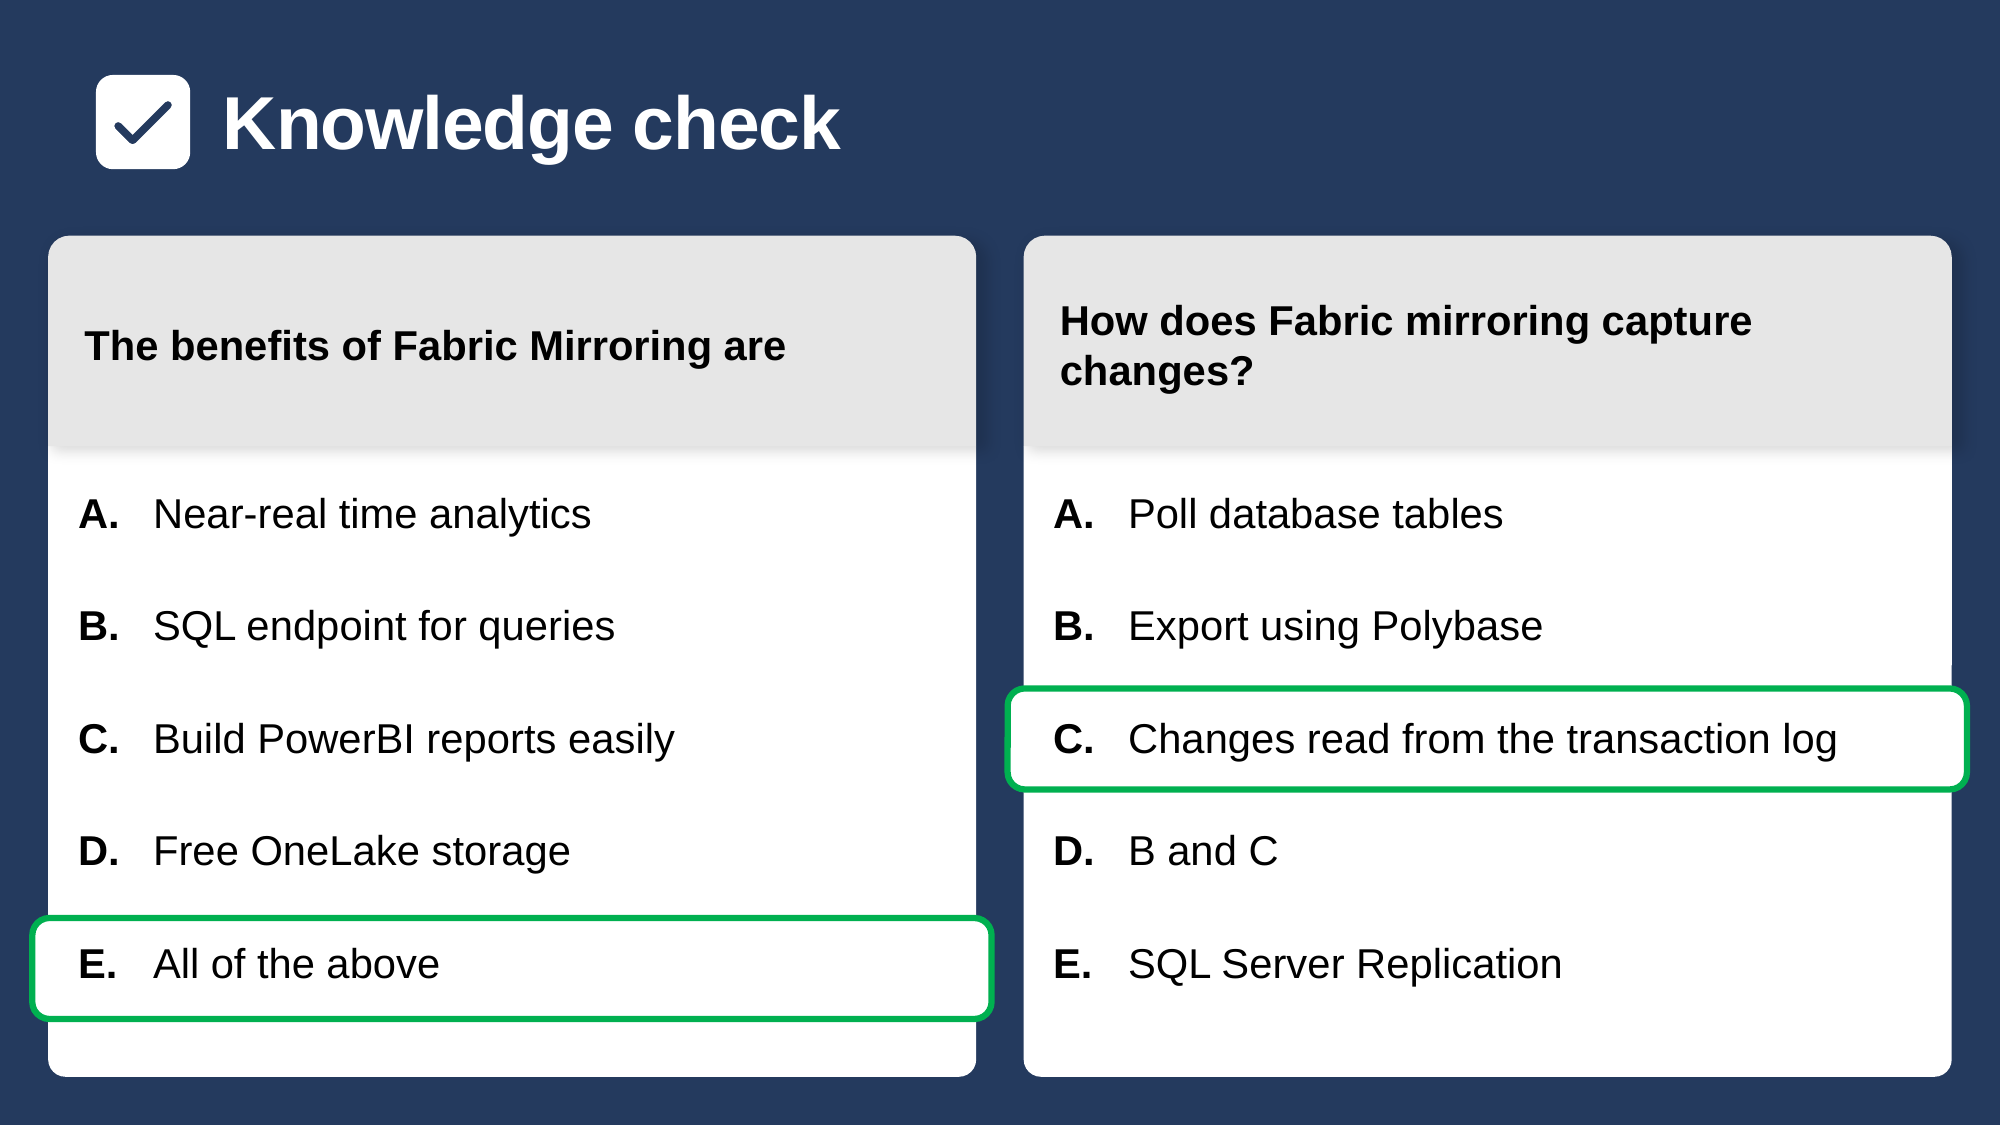

# Knowledge check
The benefits of Fabric Mirroring are
How does Fabric mirroring capture changes?

​Near-real time analytics
​SQL endpoint for queries
​Build PowerBI reports easily
​Free OneLake storage
​All of the above
​Poll database tables
​Export using Polybase
​Changes read from the transaction log
​B and C
​SQL Server Replication